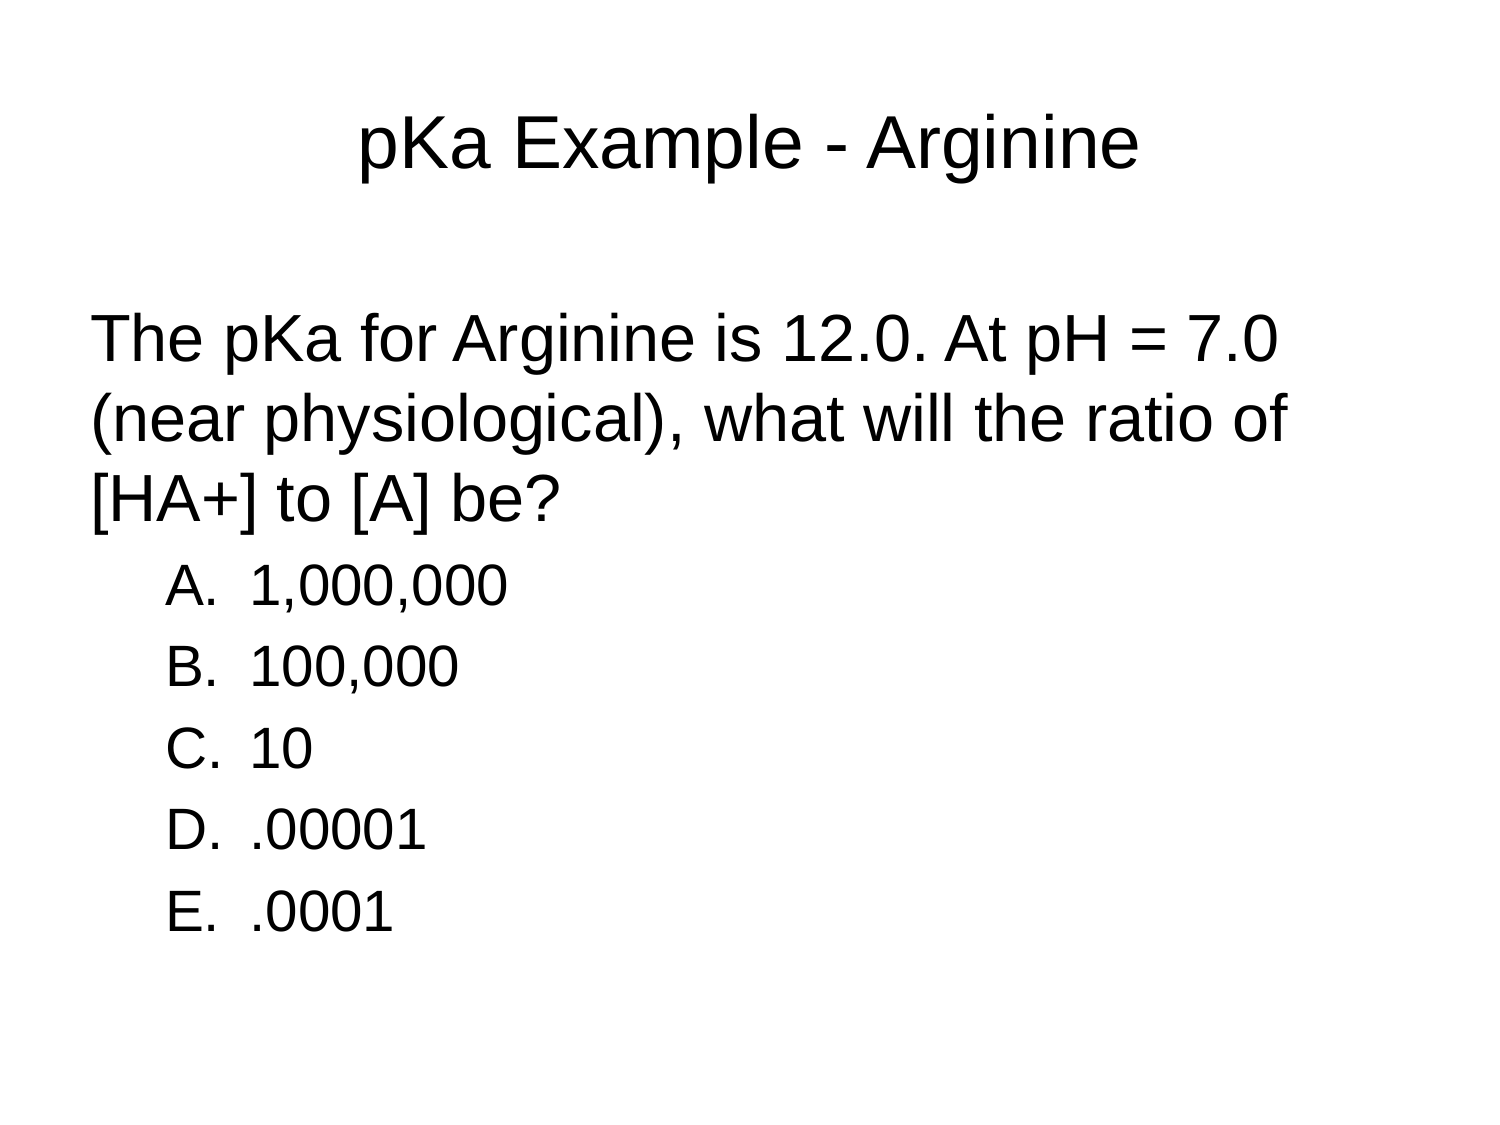

# pKa Example - Arginine
The pKa for Arginine is 12.0. At pH = 7.0 (near physiological), what will the ratio of [HA+] to [A] be?
1,000,000
100,000
10
.00001
.0001